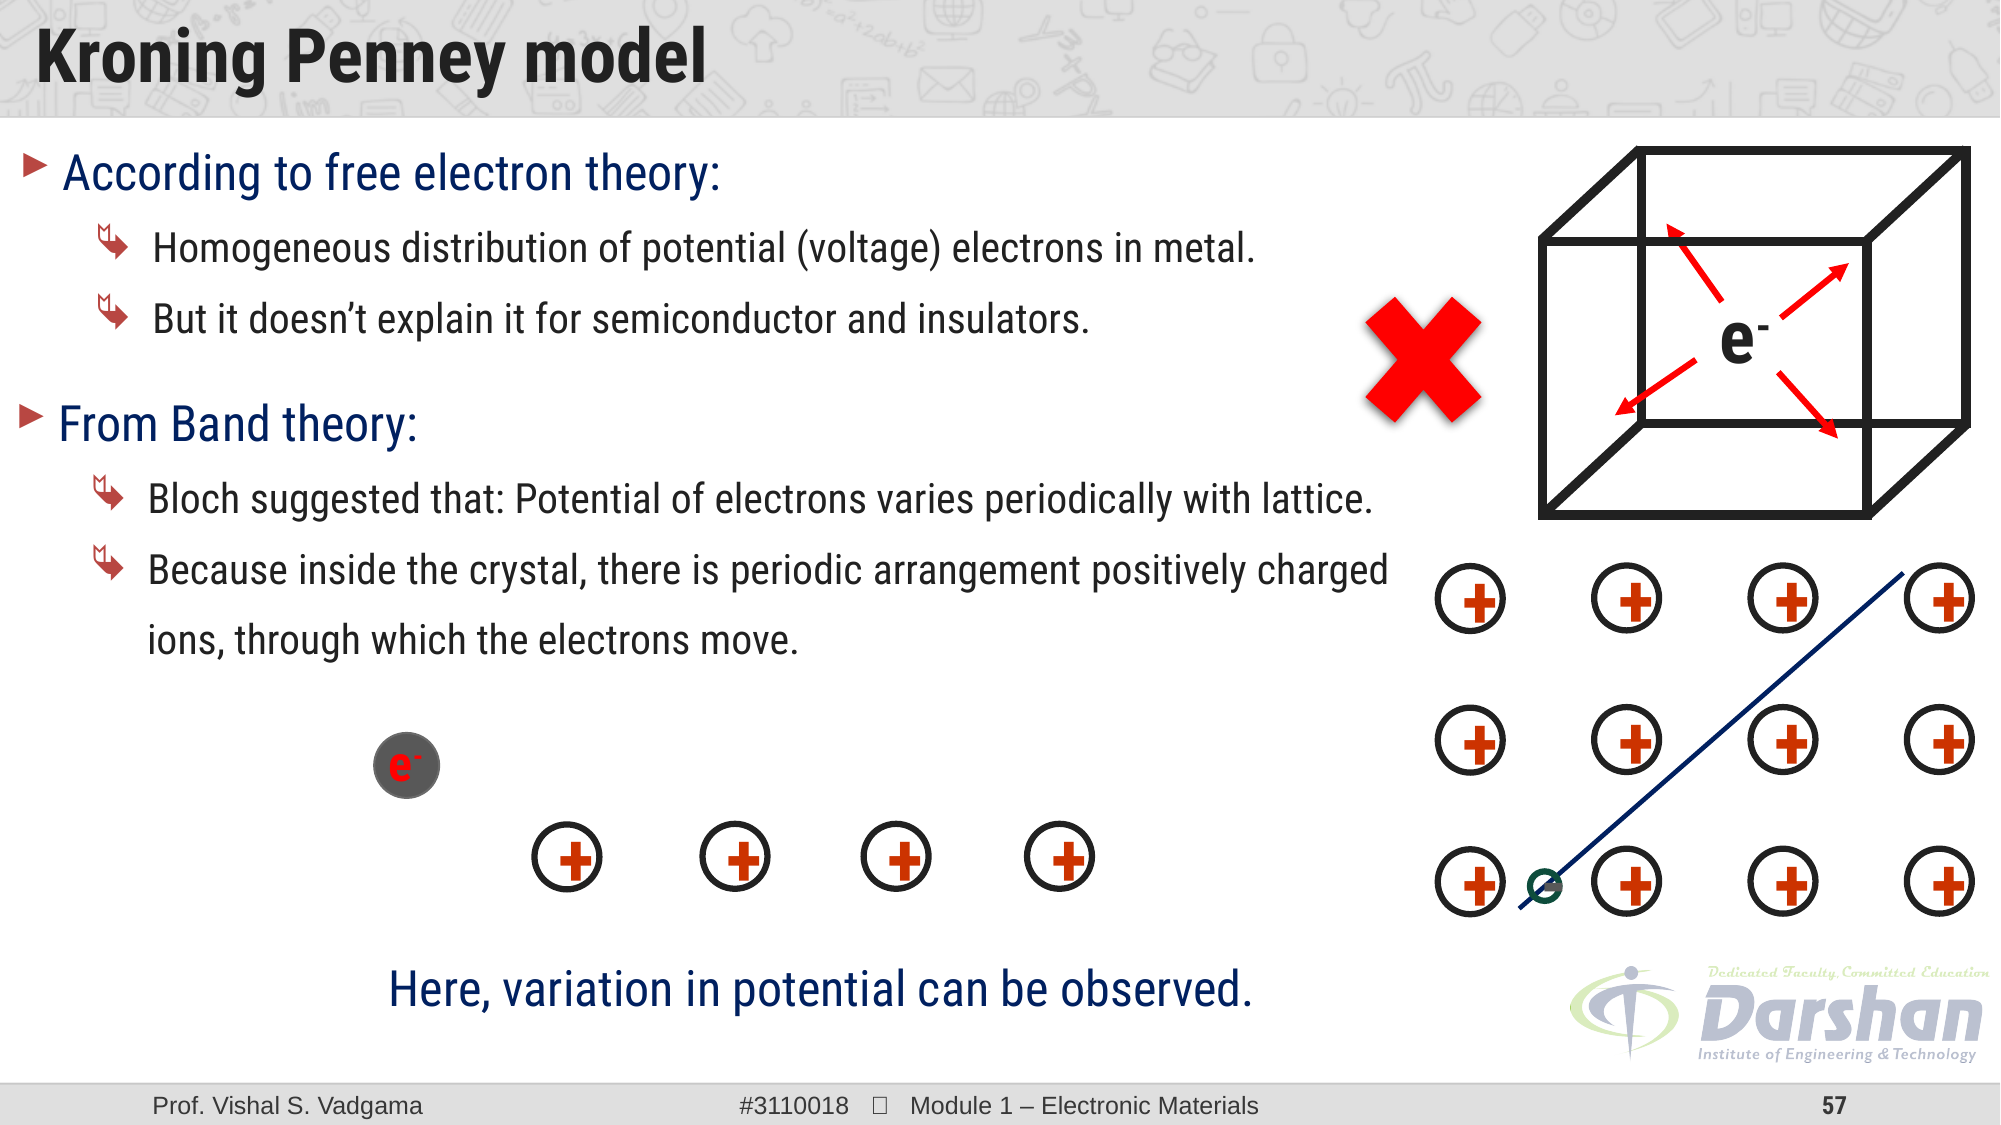

# Kroning Penney model
According to free electron theory:
Homogeneous distribution of potential (voltage) electrons in metal.
But it doesn’t explain it for semiconductor and insulators.

e-
From Band theory:
Bloch suggested that: Potential of electrons varies periodically with lattice.
Because inside the crystal, there is periodic arrangement positively charged
ions, through which the electrons move.
+
+
+
+
+
+
+
+
+
+
+
+
e-

+
+
+
+
-
Here, variation in potential can be observed.